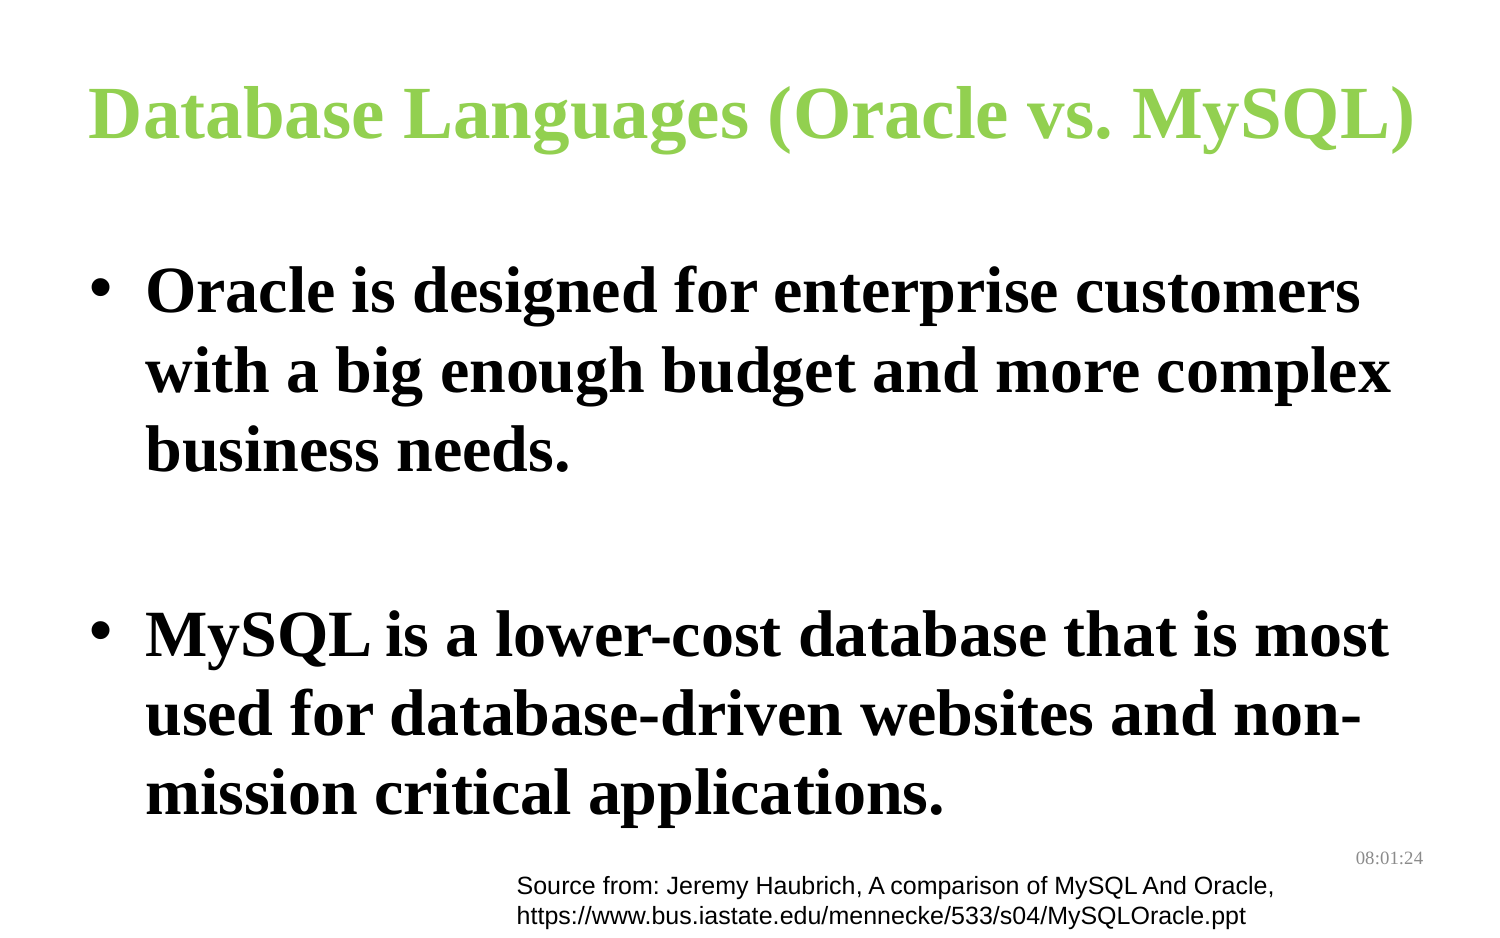

# Database Languages (Oracle vs. MySQL)
Oracle is designed for enterprise customers with a big enough budget and more complex business needs.

MySQL is a lower-cost database that is most used for database-driven websites and non-mission critical applications.

08:01:24
Source from: Jeremy Haubrich, A comparison of MySQL And Oracle, https://www.bus.iastate.edu/mennecke/533/s04/MySQLOracle.ppt